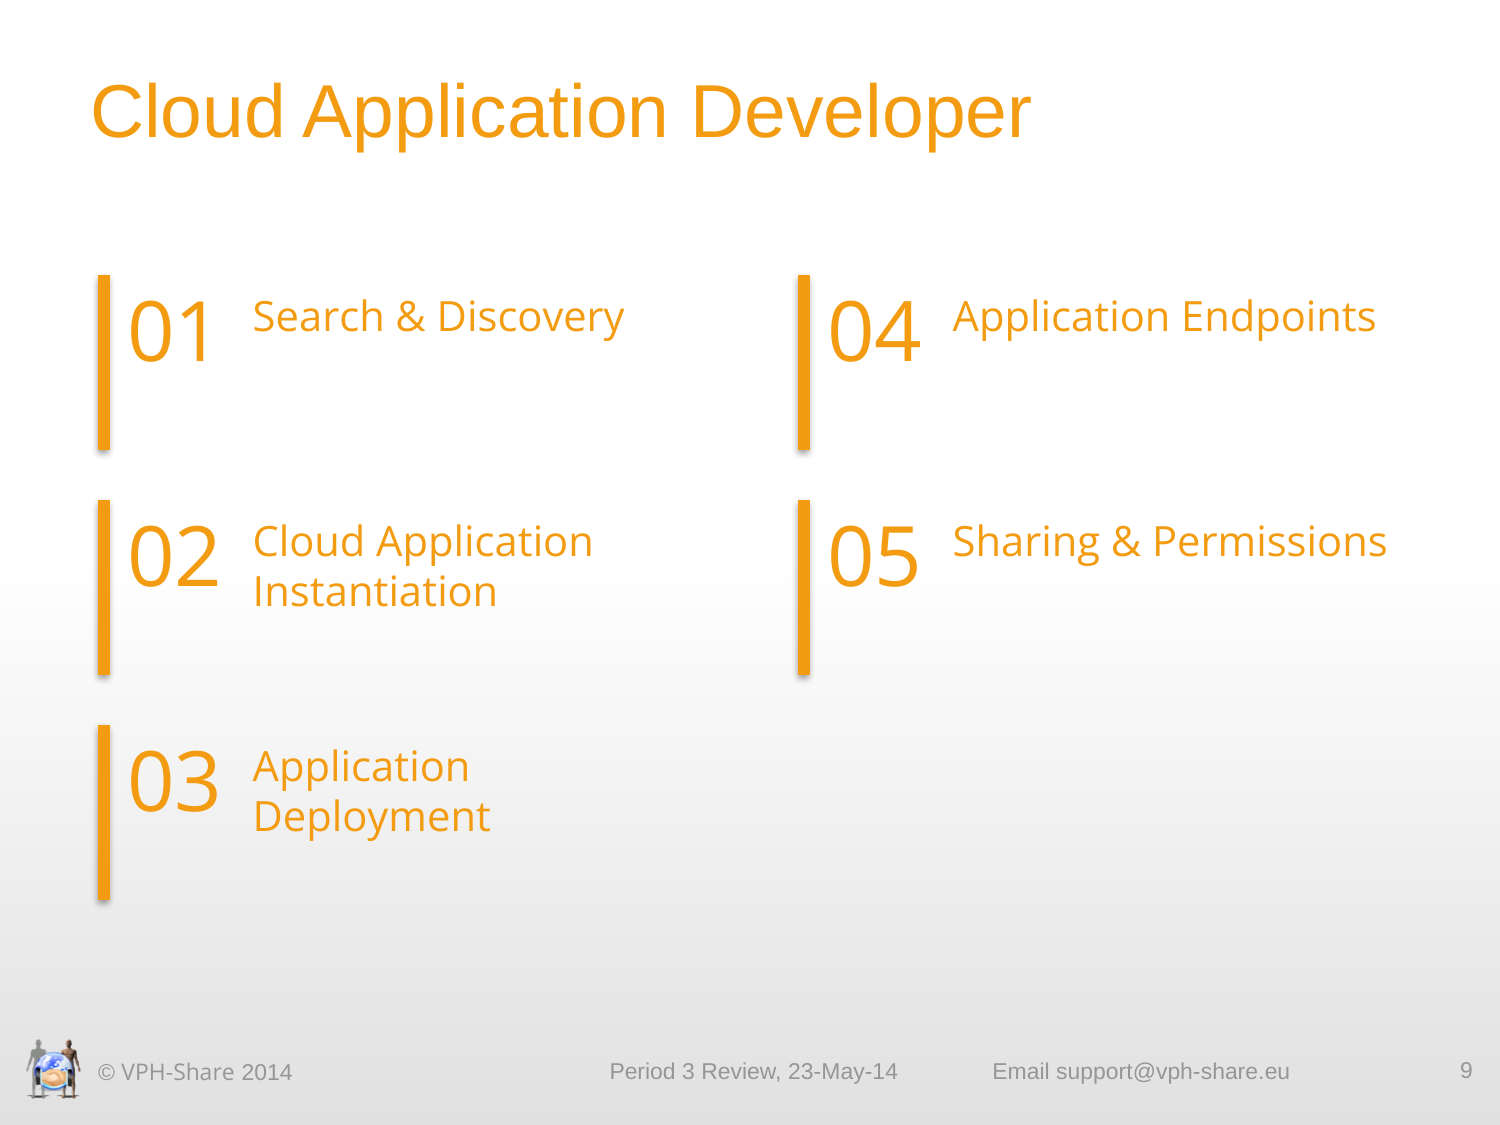

# Cloud Application Developer
01
Search & Discovery
04
Application Endpoints
02
Cloud Application Instantiation
05
Sharing & Permissions
03
Application Deployment